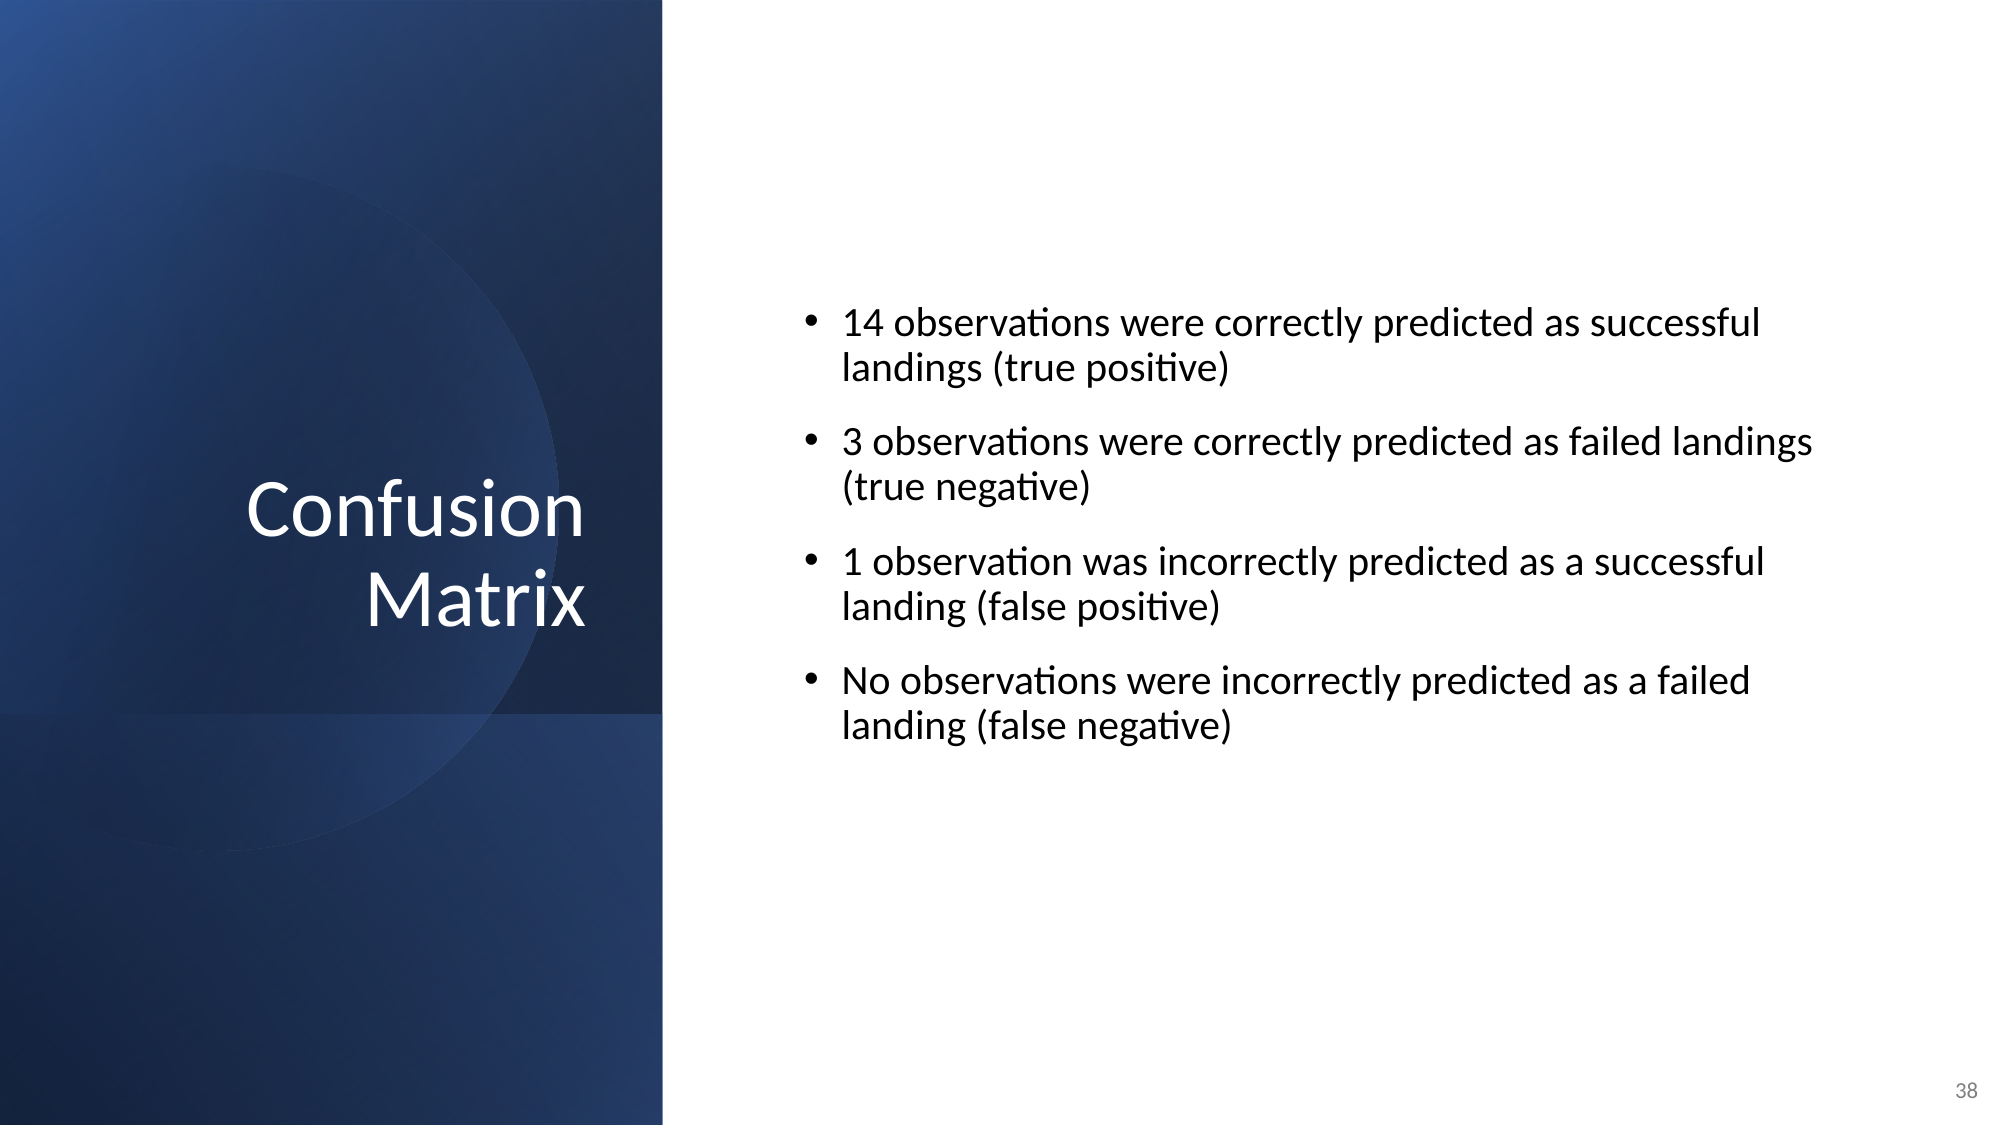

Confusion Matrix
14 observations were correctly predicted as successful landings (true positive)
3 observations were correctly predicted as failed landings (true negative)
1 observation was incorrectly predicted as a successful landing (false positive)
No observations were incorrectly predicted as a failed landing (false negative)

38